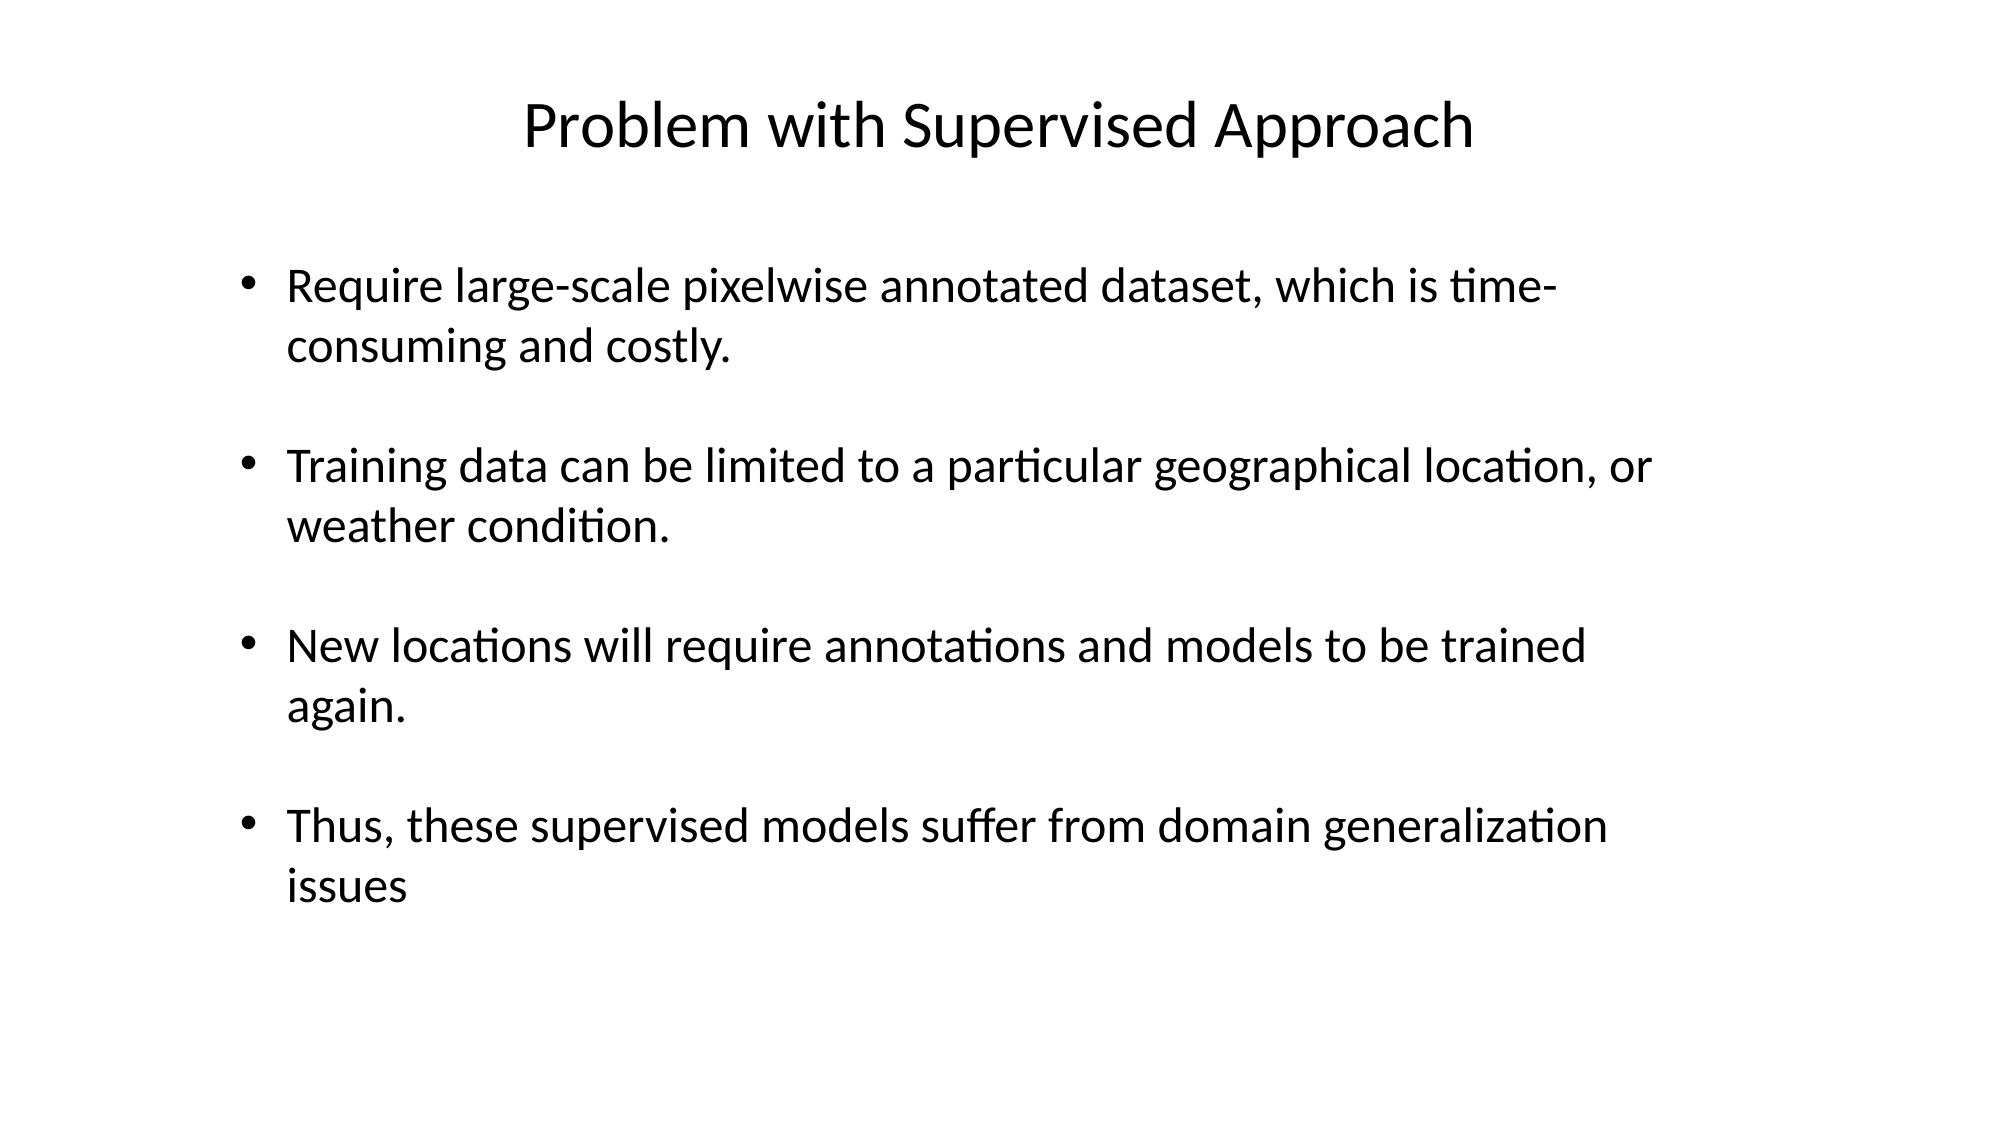

Problem with Supervised Approach
Require large-scale pixelwise annotated dataset, which is time-consuming and costly.

Training data can be limited to a particular geographical location, or weather condition.

New locations will require annotations and models to be trained again.

Thus, these supervised models suffer from domain generalization issues